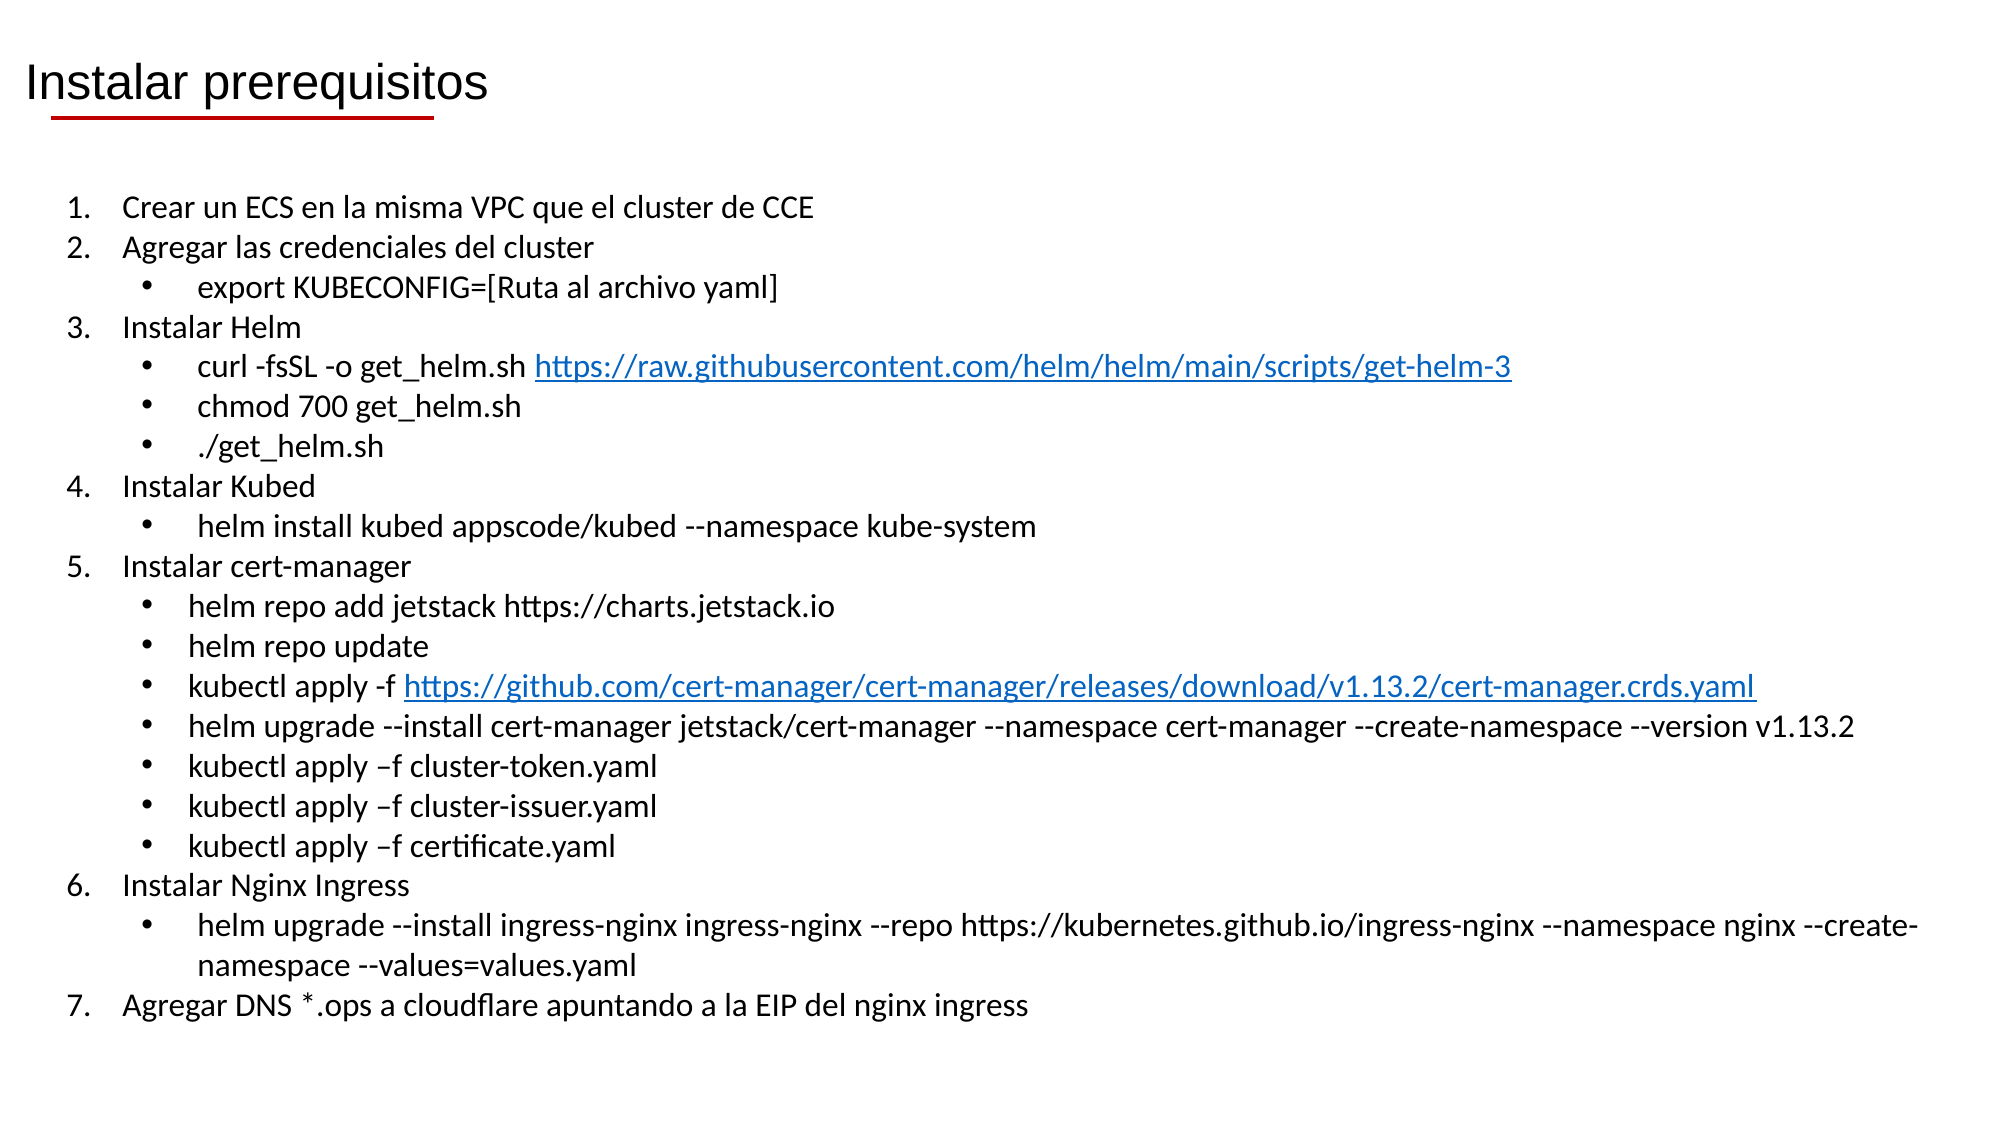

Instalar prerequisitos
Crear un ECS en la misma VPC que el cluster de CCE
Agregar las credenciales del cluster
export KUBECONFIG=[Ruta al archivo yaml]
Instalar Helm
curl -fsSL -o get_helm.sh https://raw.githubusercontent.com/helm/helm/main/scripts/get-helm-3
chmod 700 get_helm.sh
./get_helm.sh
Instalar Kubed
helm install kubed appscode/kubed --namespace kube-system
Instalar cert-manager
helm repo add jetstack https://charts.jetstack.io
helm repo update
kubectl apply -f https://github.com/cert-manager/cert-manager/releases/download/v1.13.2/cert-manager.crds.yaml
helm upgrade --install cert-manager jetstack/cert-manager --namespace cert-manager --create-namespace --version v1.13.2
kubectl apply –f cluster-token.yaml
kubectl apply –f cluster-issuer.yaml
kubectl apply –f certificate.yaml
Instalar Nginx Ingress
helm upgrade --install ingress-nginx ingress-nginx --repo https://kubernetes.github.io/ingress-nginx --namespace nginx --create-namespace --values=values.yaml
Agregar DNS *.ops a cloudflare apuntando a la EIP del nginx ingress